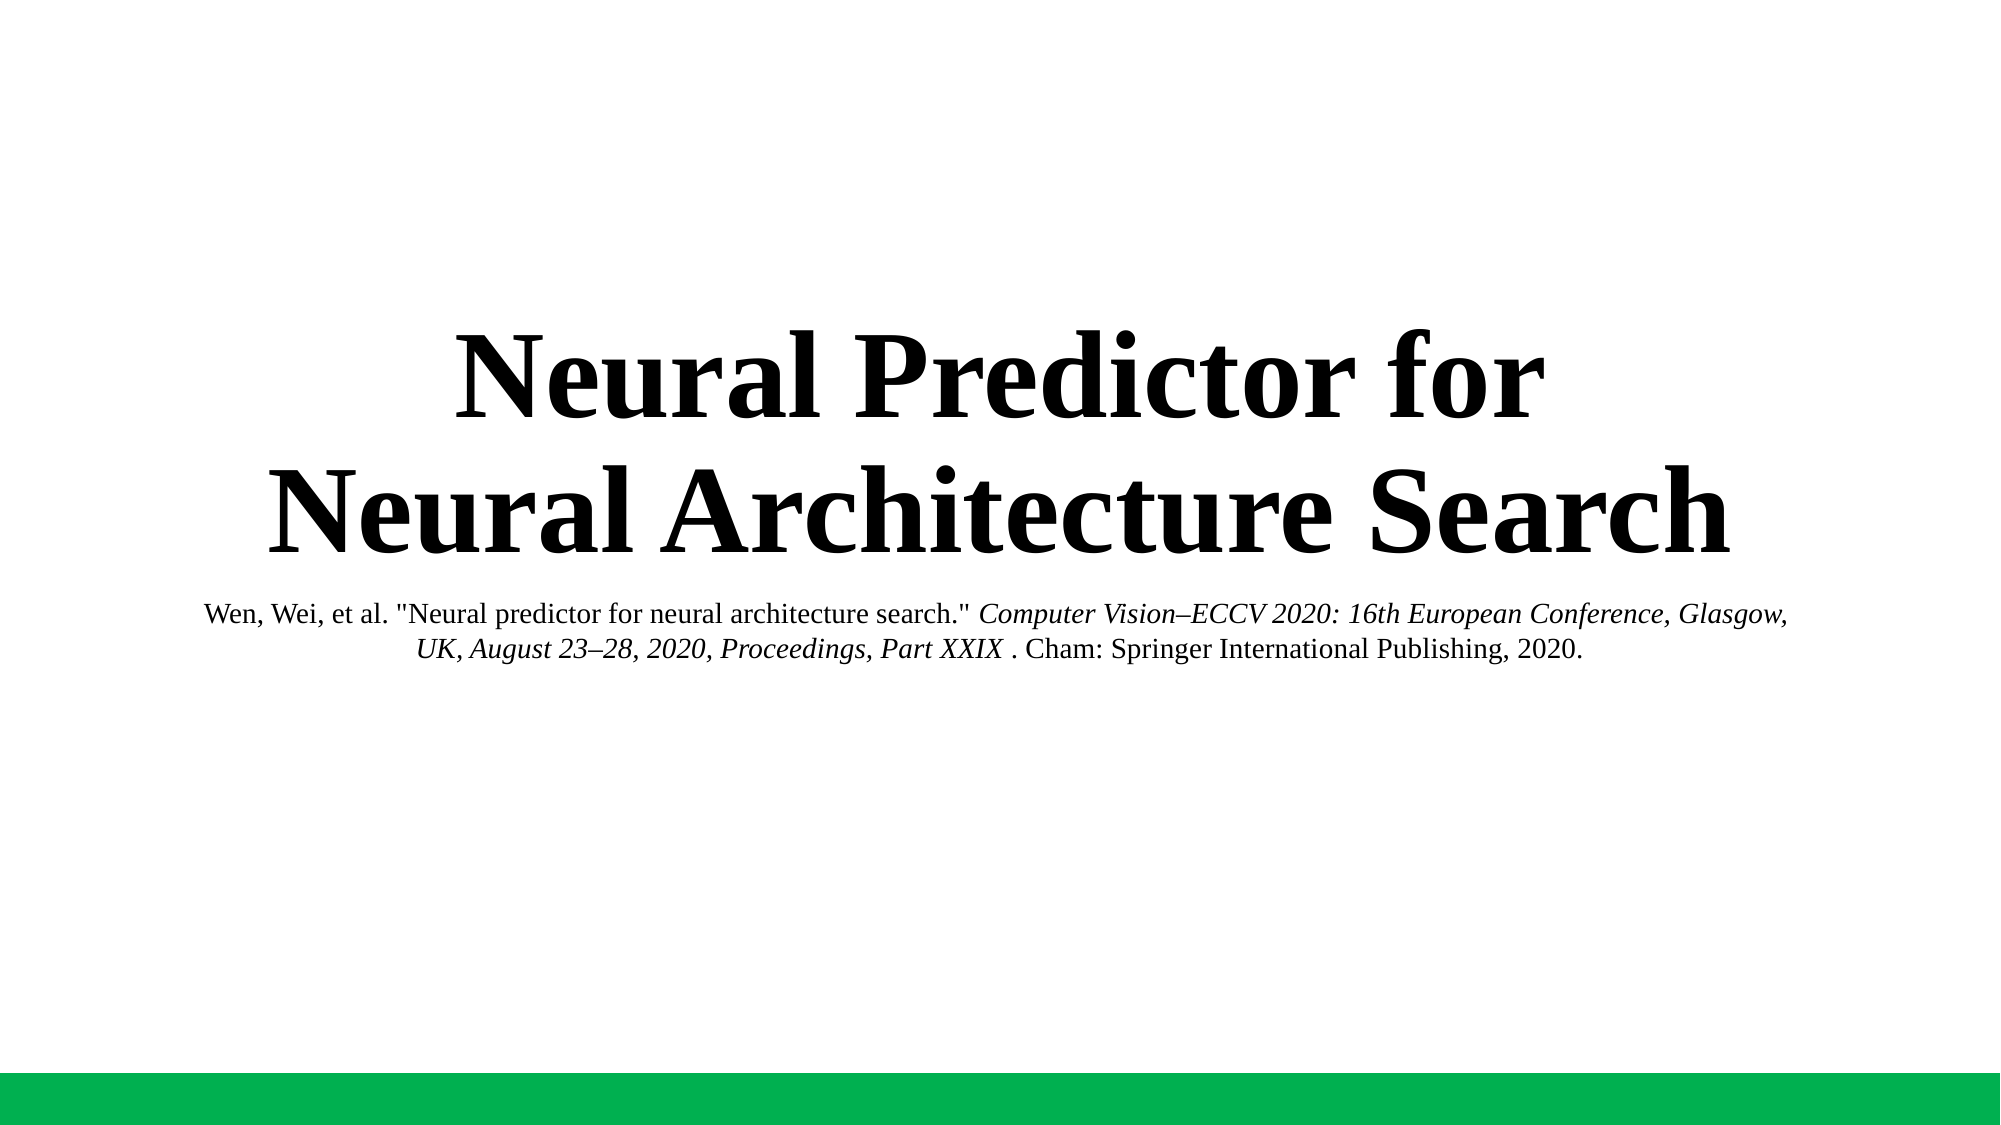

# Neural Predictor for Neural Architecture Search
Wen, Wei, et al. "Neural predictor for neural architecture search." Computer Vision–ECCV 2020: 16th European Conference, Glasgow,
UK, August 23–28, 2020, Proceedings, Part XXIX . Cham: Springer International Publishing, 2020.